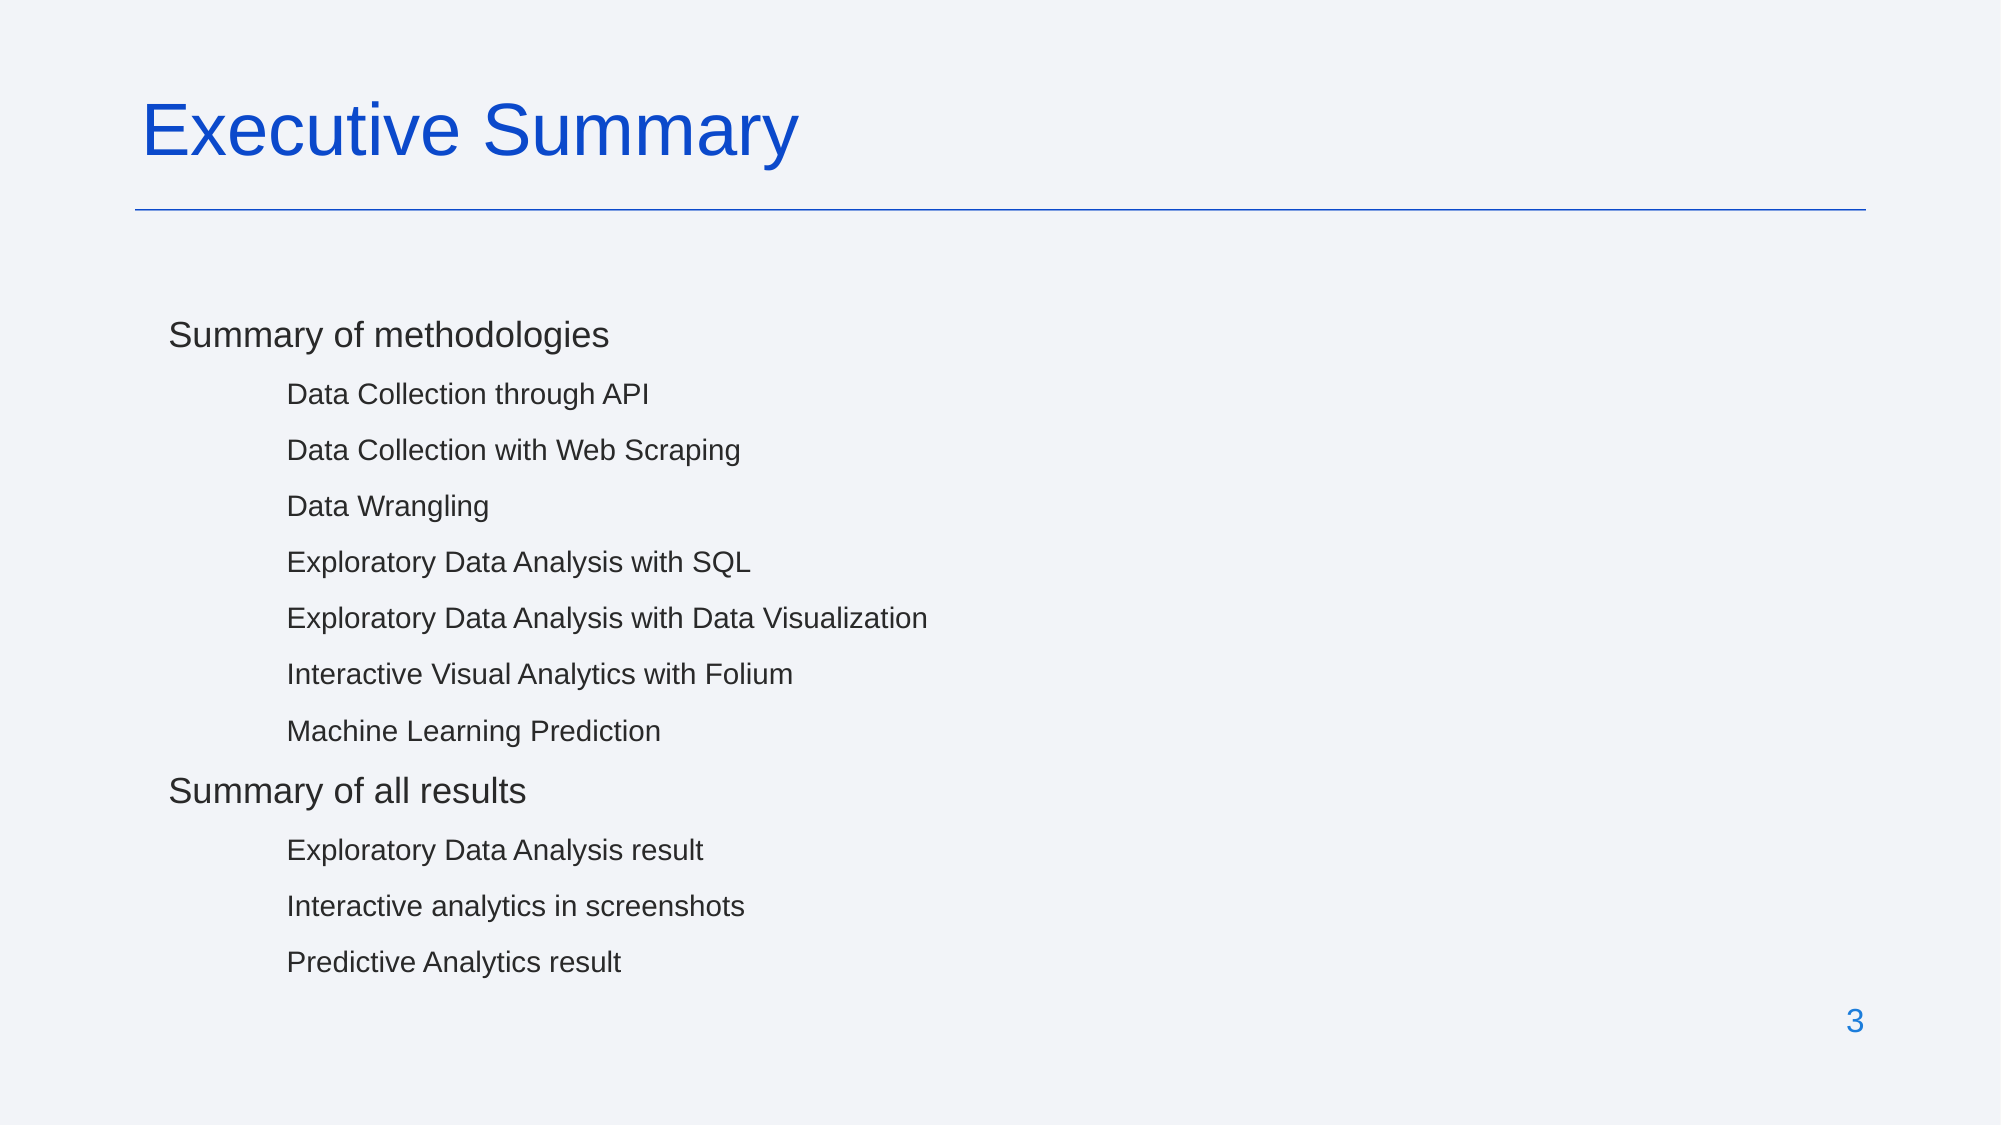

Executive Summary
Summary of methodologies
	Data Collection through API
	Data Collection with Web Scraping
	Data Wrangling
	Exploratory Data Analysis with SQL
	Exploratory Data Analysis with Data Visualization
	Interactive Visual Analytics with Folium
	Machine Learning Prediction
Summary of all results
	Exploratory Data Analysis result
	Interactive analytics in screenshots
	Predictive Analytics result

3